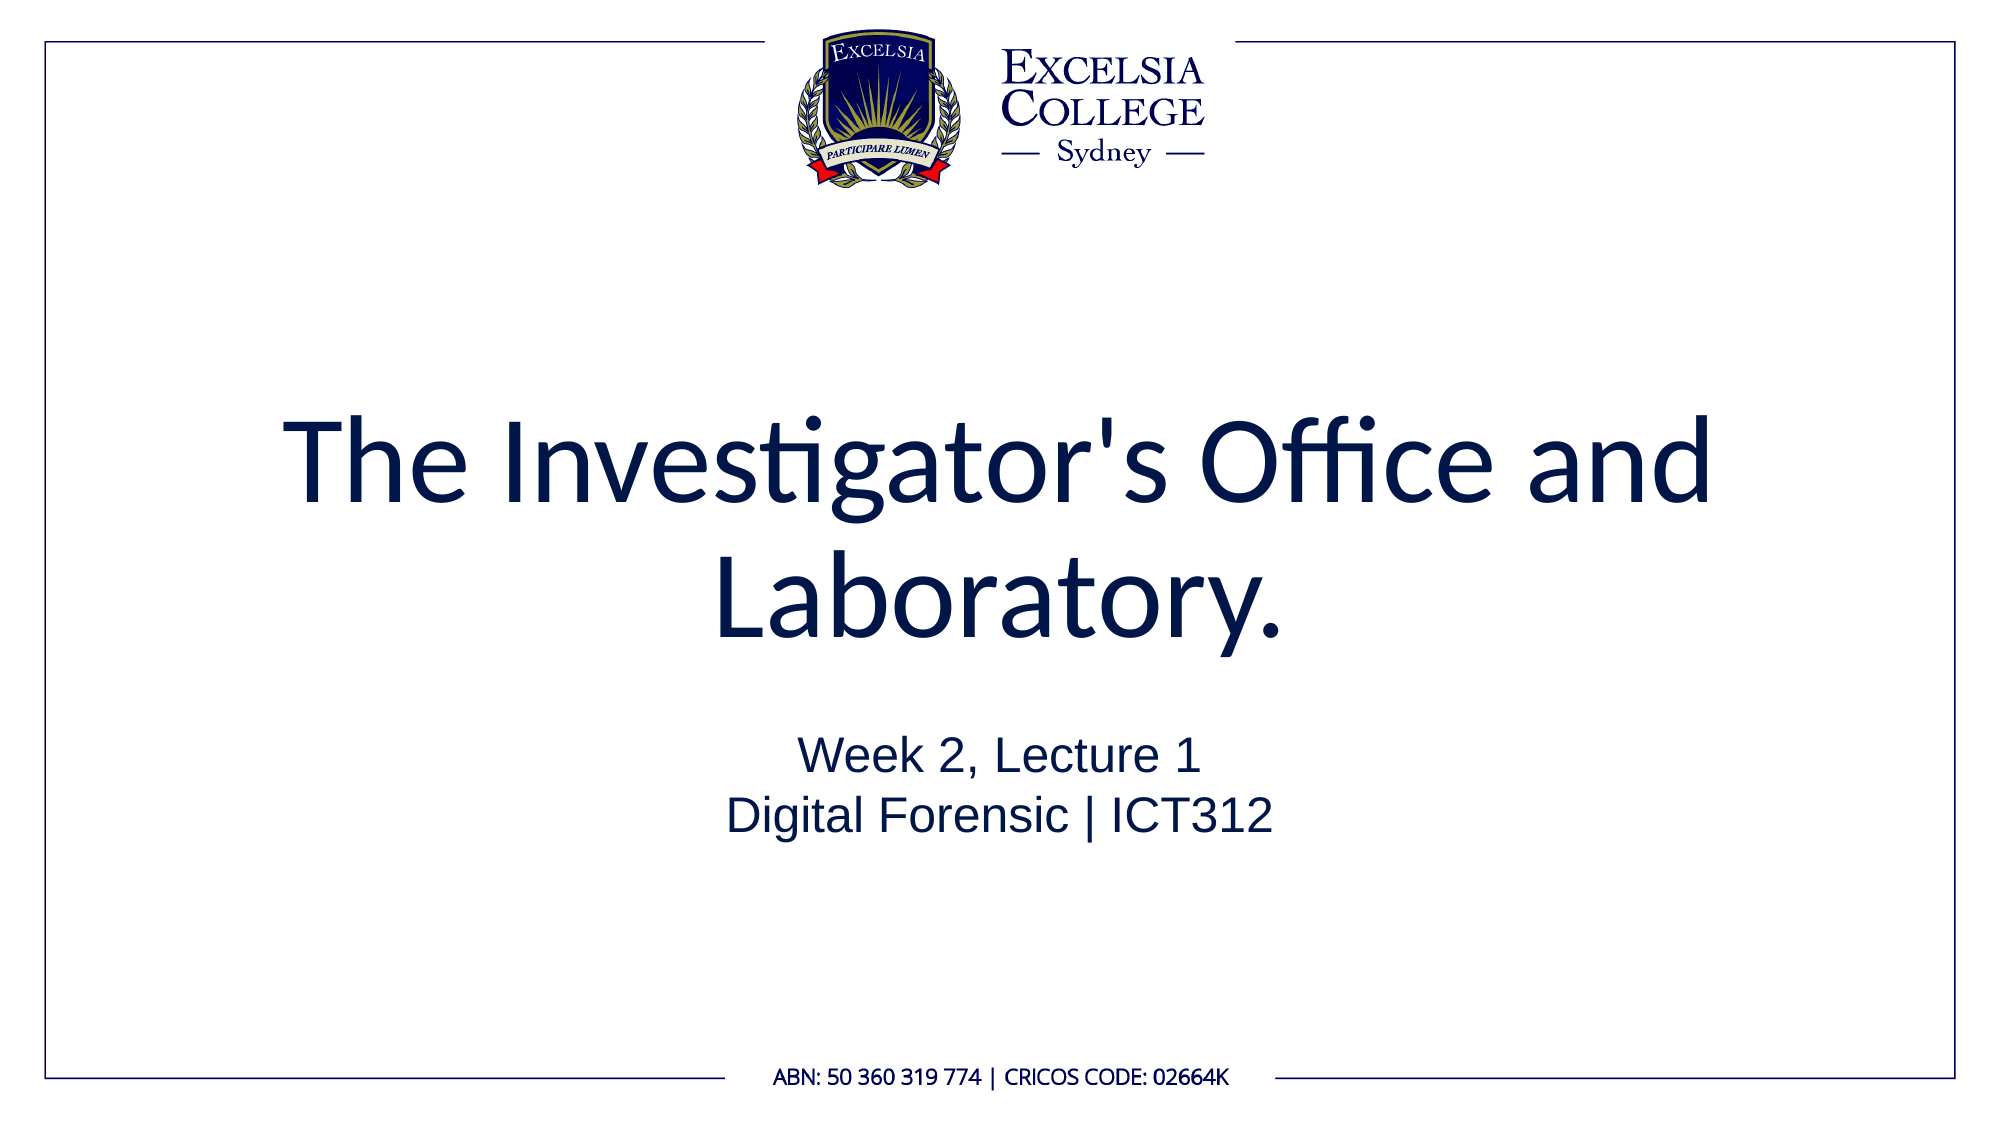

# The Investigator's Office and Laboratory.
Week 2, Lecture 1
Digital Forensic | ICT312